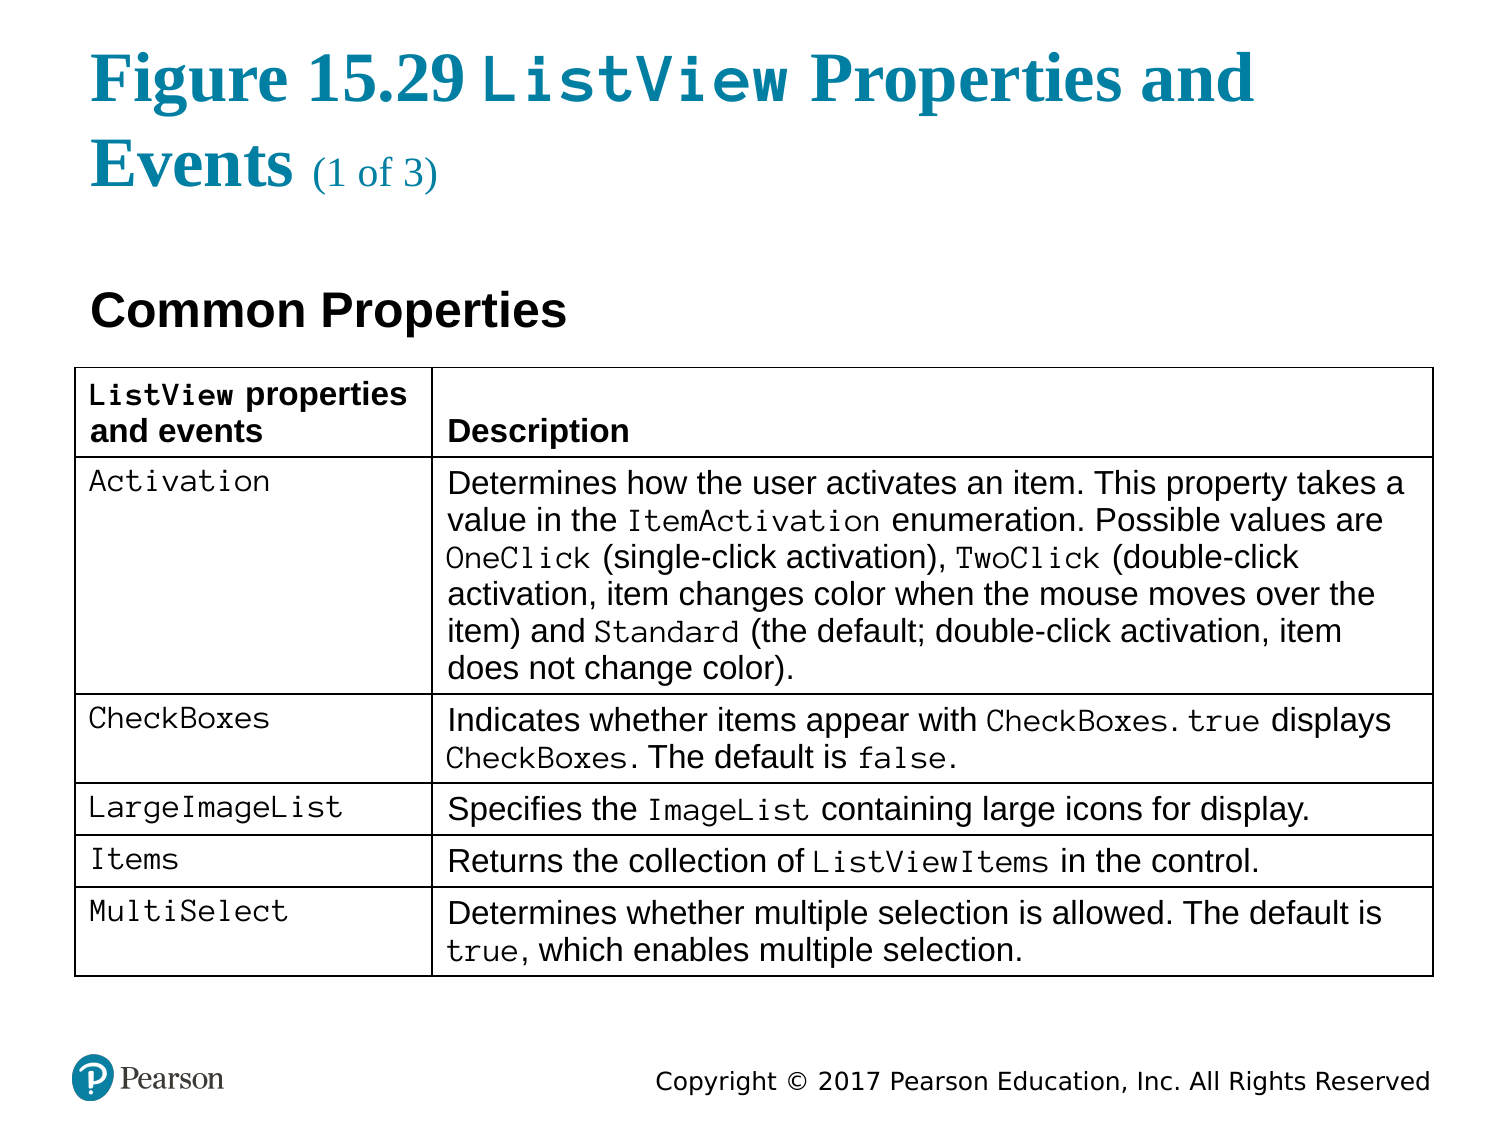

# Figure 15.29 ListView Properties and Events (1 of 3)
Common Properties
| ListView properties and events | Description |
| --- | --- |
| Activation | Determines how the user activates an item. This property takes a value in the ItemActivation enumeration. Possible values are OneClick (single-click activation), TwoClick (double-click activation, item changes color when the mouse moves over the item) and Standard (the default; double-click activation, item does not change color). |
| CheckBoxes | Indicates whether items appear with CheckBoxes. true displays CheckBoxes. The default is false. |
| LargeImageList | Specifies the ImageList containing large icons for display. |
| Items | Returns the collection of ListViewItems in the control. |
| MultiSelect | Determines whether multiple selection is allowed. The default is true, which enables multiple selection. |